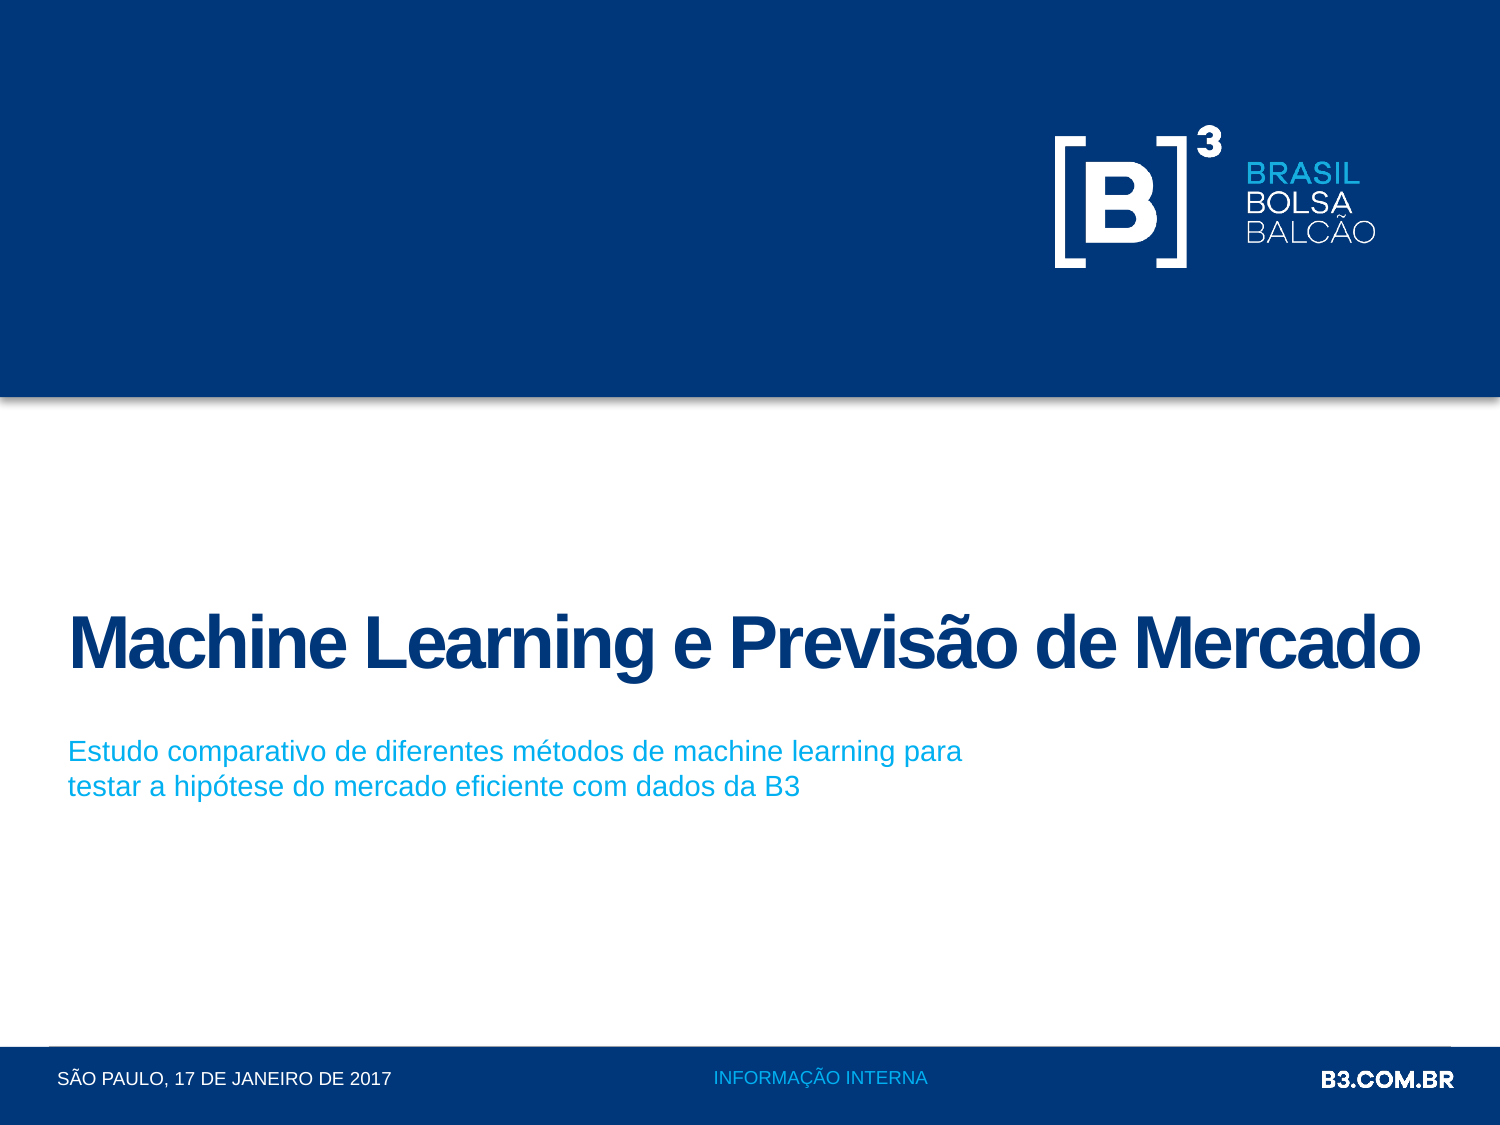

# Machine Learning e Previsão de Mercado
Estudo comparativo de diferentes métodos de machine learning para testar a hipótese do mercado eficiente com dados da B3